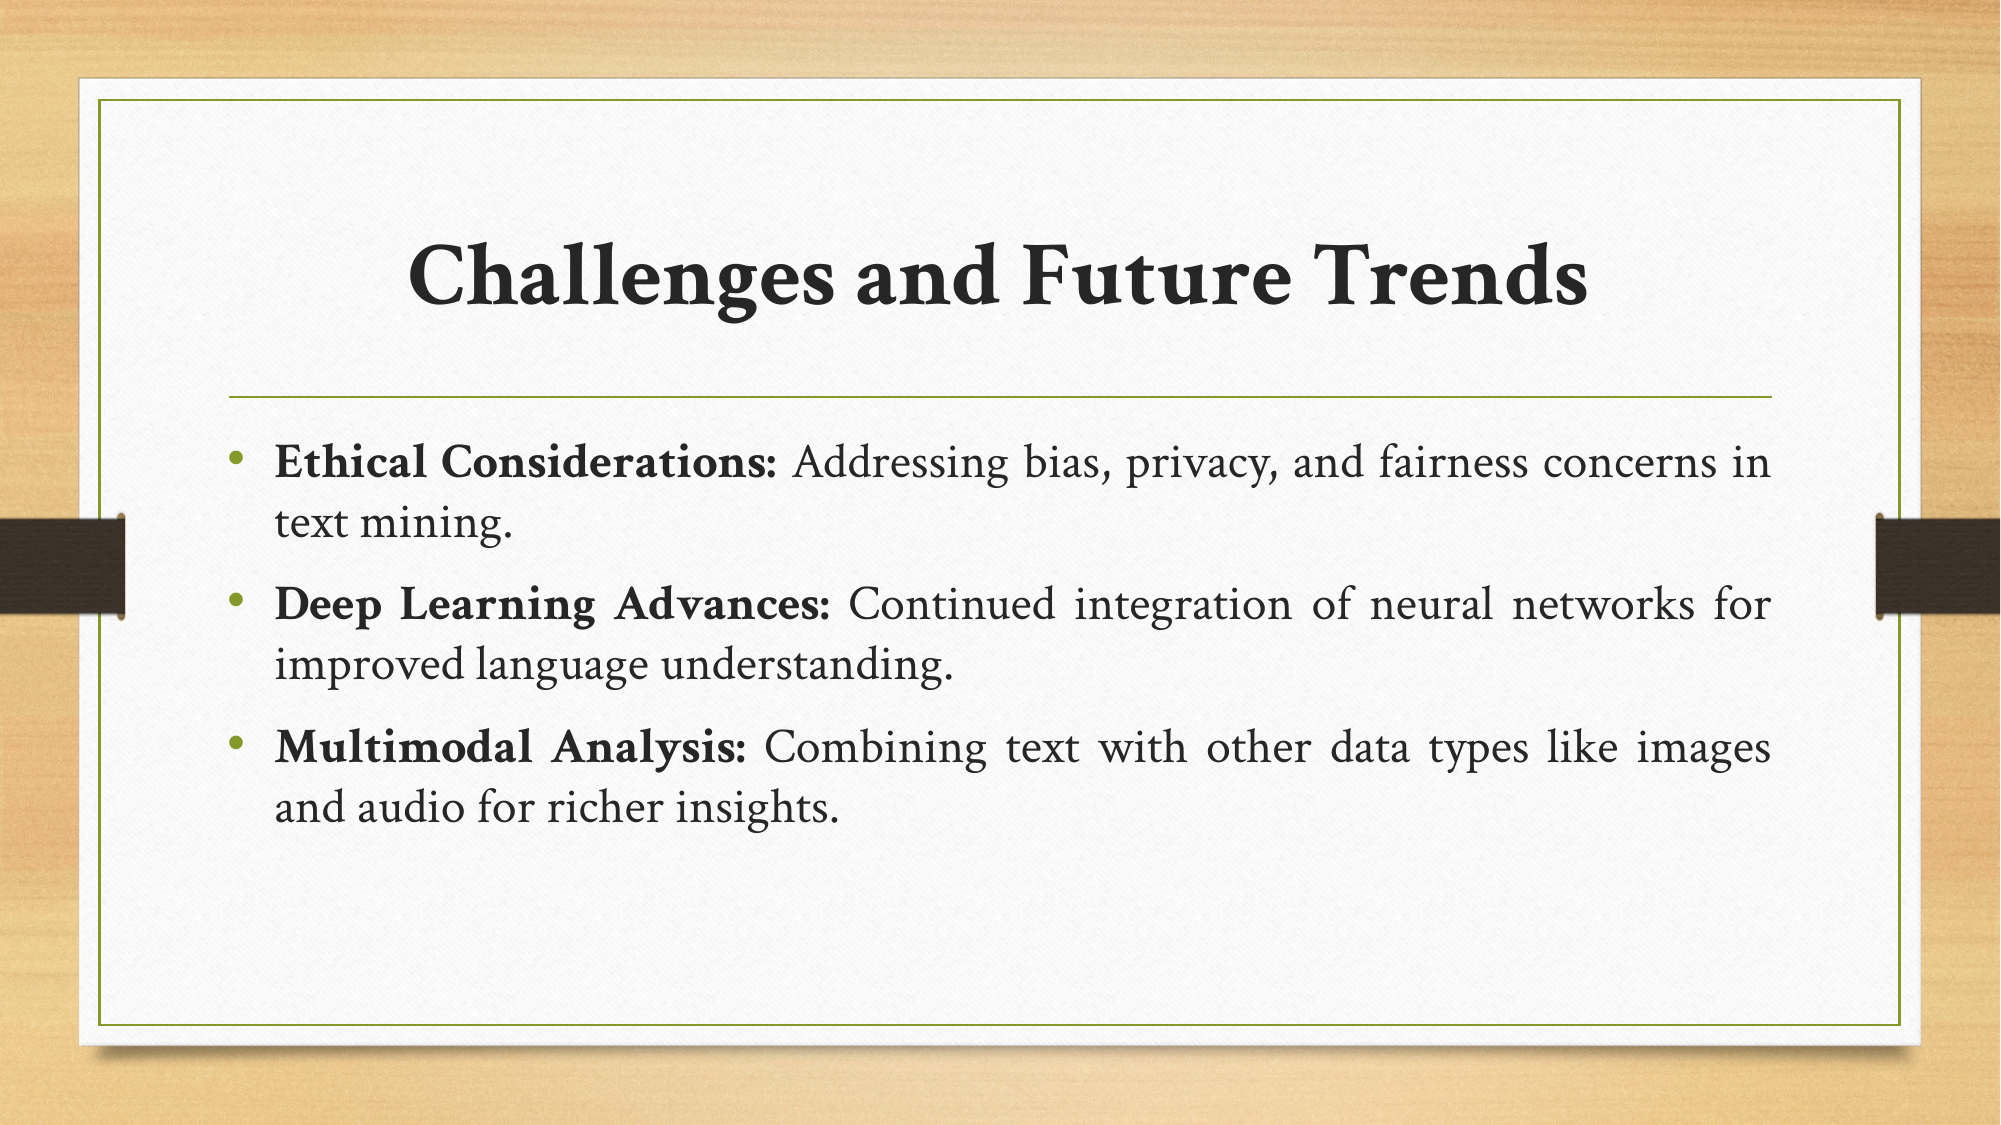

# Challenges and Future Trends
Ethical Considerations: Addressing bias, privacy, and fairness concerns in text mining.
Deep Learning Advances: Continued integration of neural networks for improved language understanding.
Multimodal Analysis: Combining text with other data types like images and audio for richer insights.